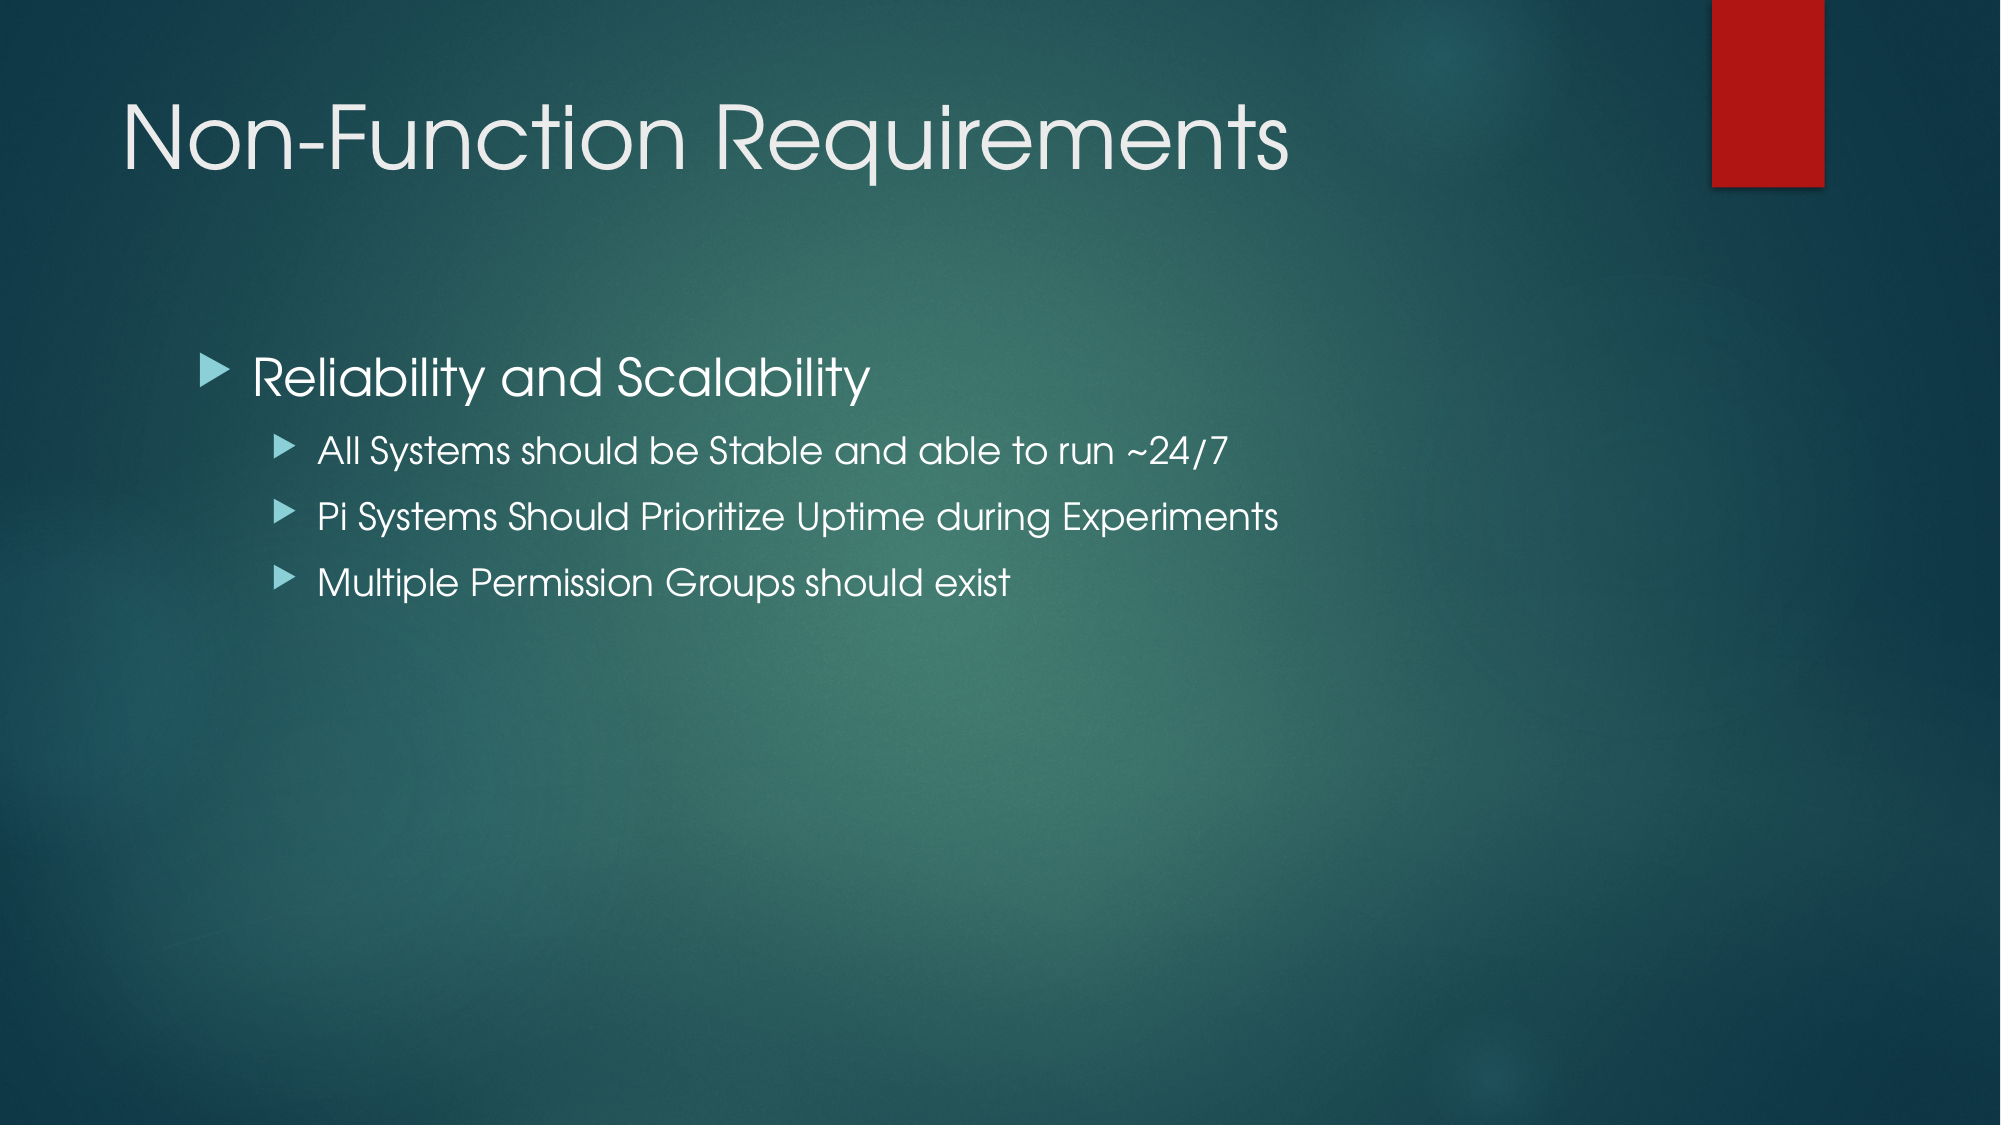

# Non-Function Requirements
Reliability and Scalability
All Systems should be Stable and able to run ~24/7
Pi Systems Should Prioritize Uptime during Experiments
Multiple Permission Groups should exist